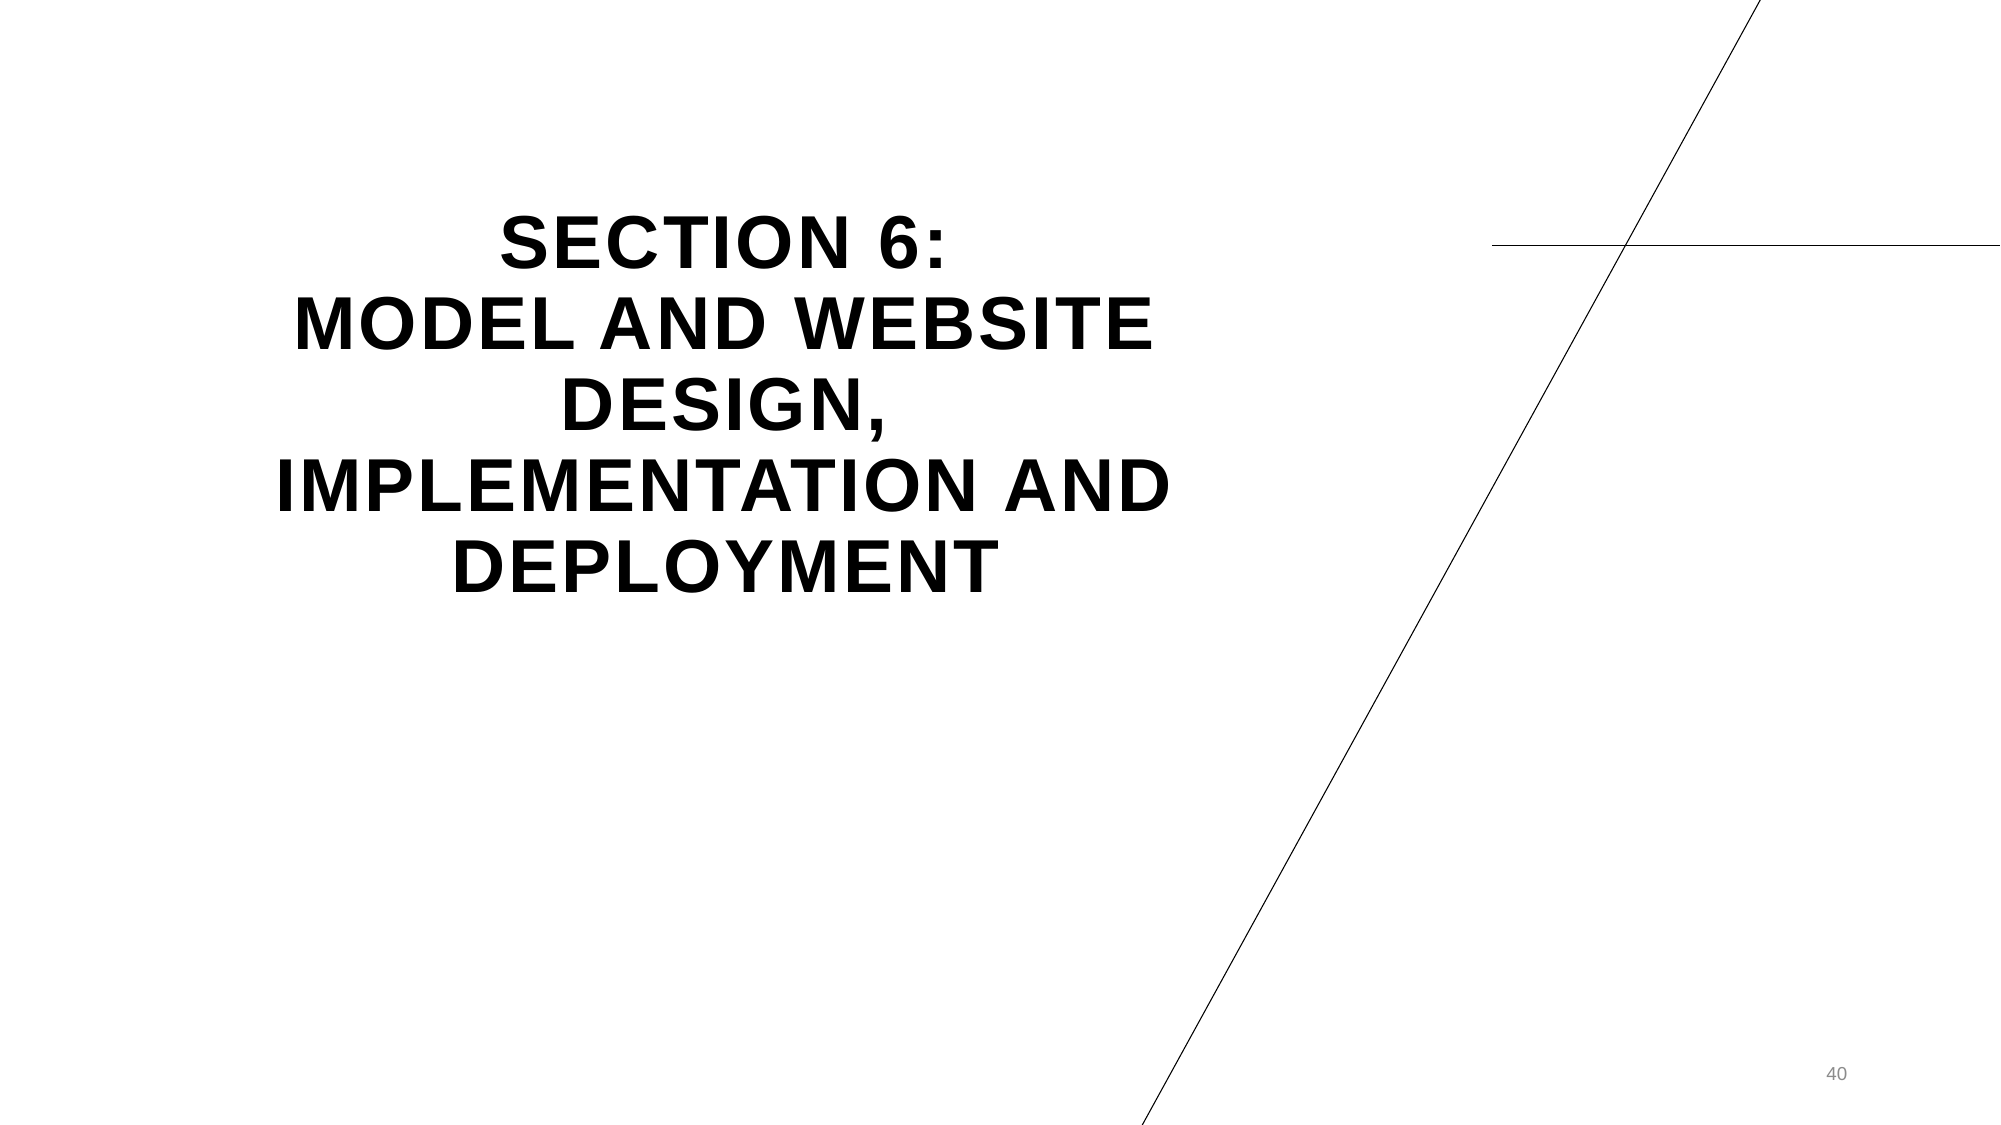

# Section 6: MODEL and website design, implementation and deployment
40